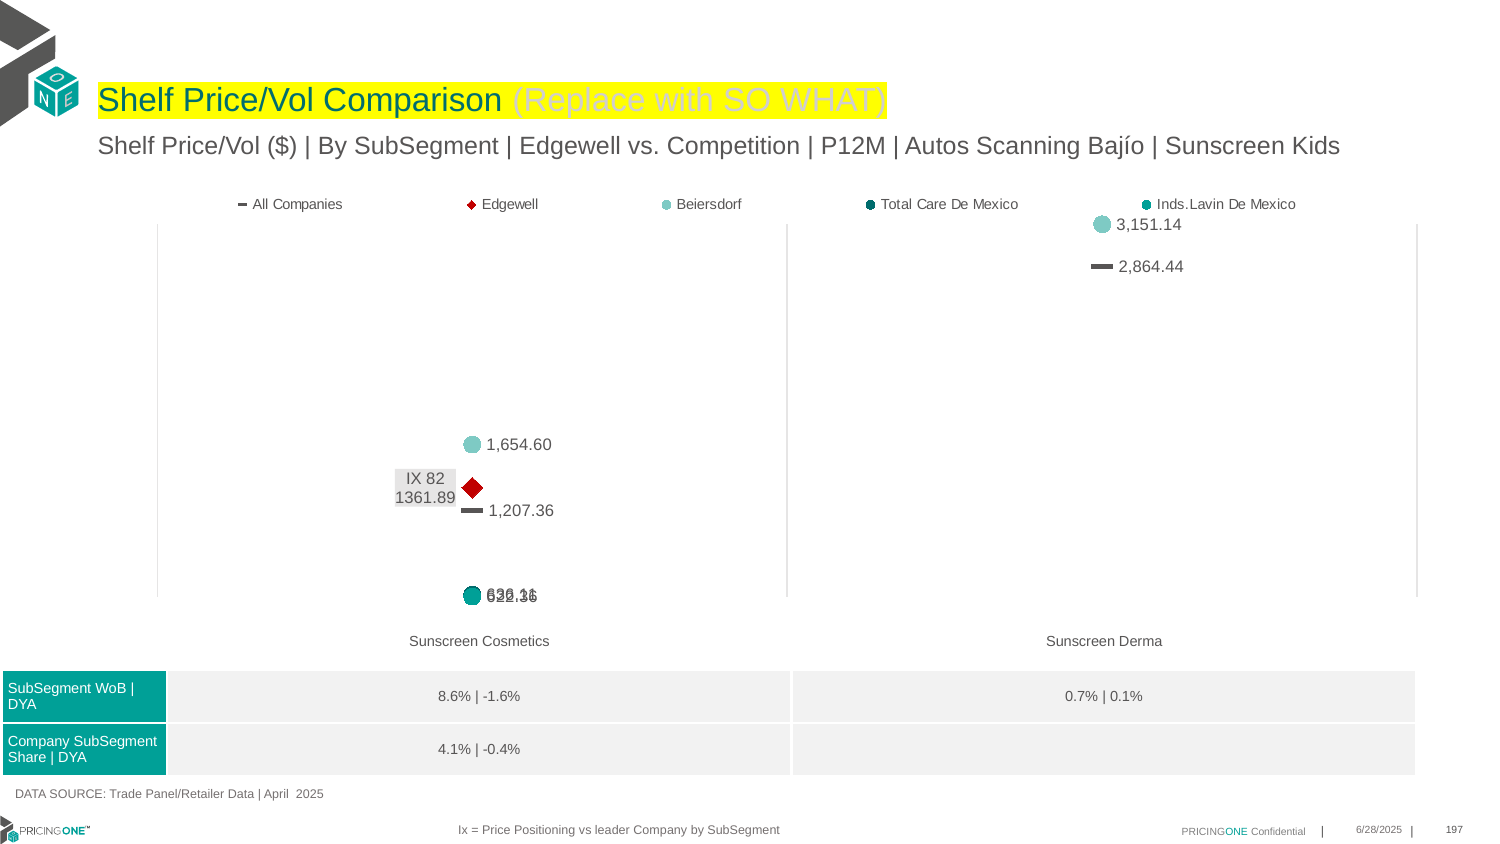

# Shelf Price/Vol Comparison (Replace with SO WHAT)
Shelf Price/Vol ($) | By SubSegment | Edgewell vs. Competition | P12M | Autos Scanning Bajío | Sunscreen Kids

### Chart

| Category | All Companies | Edgewell | Beiersdorf | Total Care De Mexico | Inds.Lavin De Mexico |
|---|---|---|---|---|---|
| IX 82 | 1207.36 | 1361.89 | 1654.6 | 636.11 | 622.36 |
| None | 2864.44 | None | 3151.14 | None | None |
|  | Sunscreen Cosmetics | Sunscreen Derma |
| --- | --- | --- |
| SubSegment WoB | DYA | 8.6% | -1.6% | 0.7% | 0.1% |
| Company SubSegment Share | DYA | 4.1% | -0.4% |  |
DATA SOURCE: Trade Panel/Retailer Data | April  2025
Ix = Price Positioning vs leader Company by SubSegment
6/28/2025
197